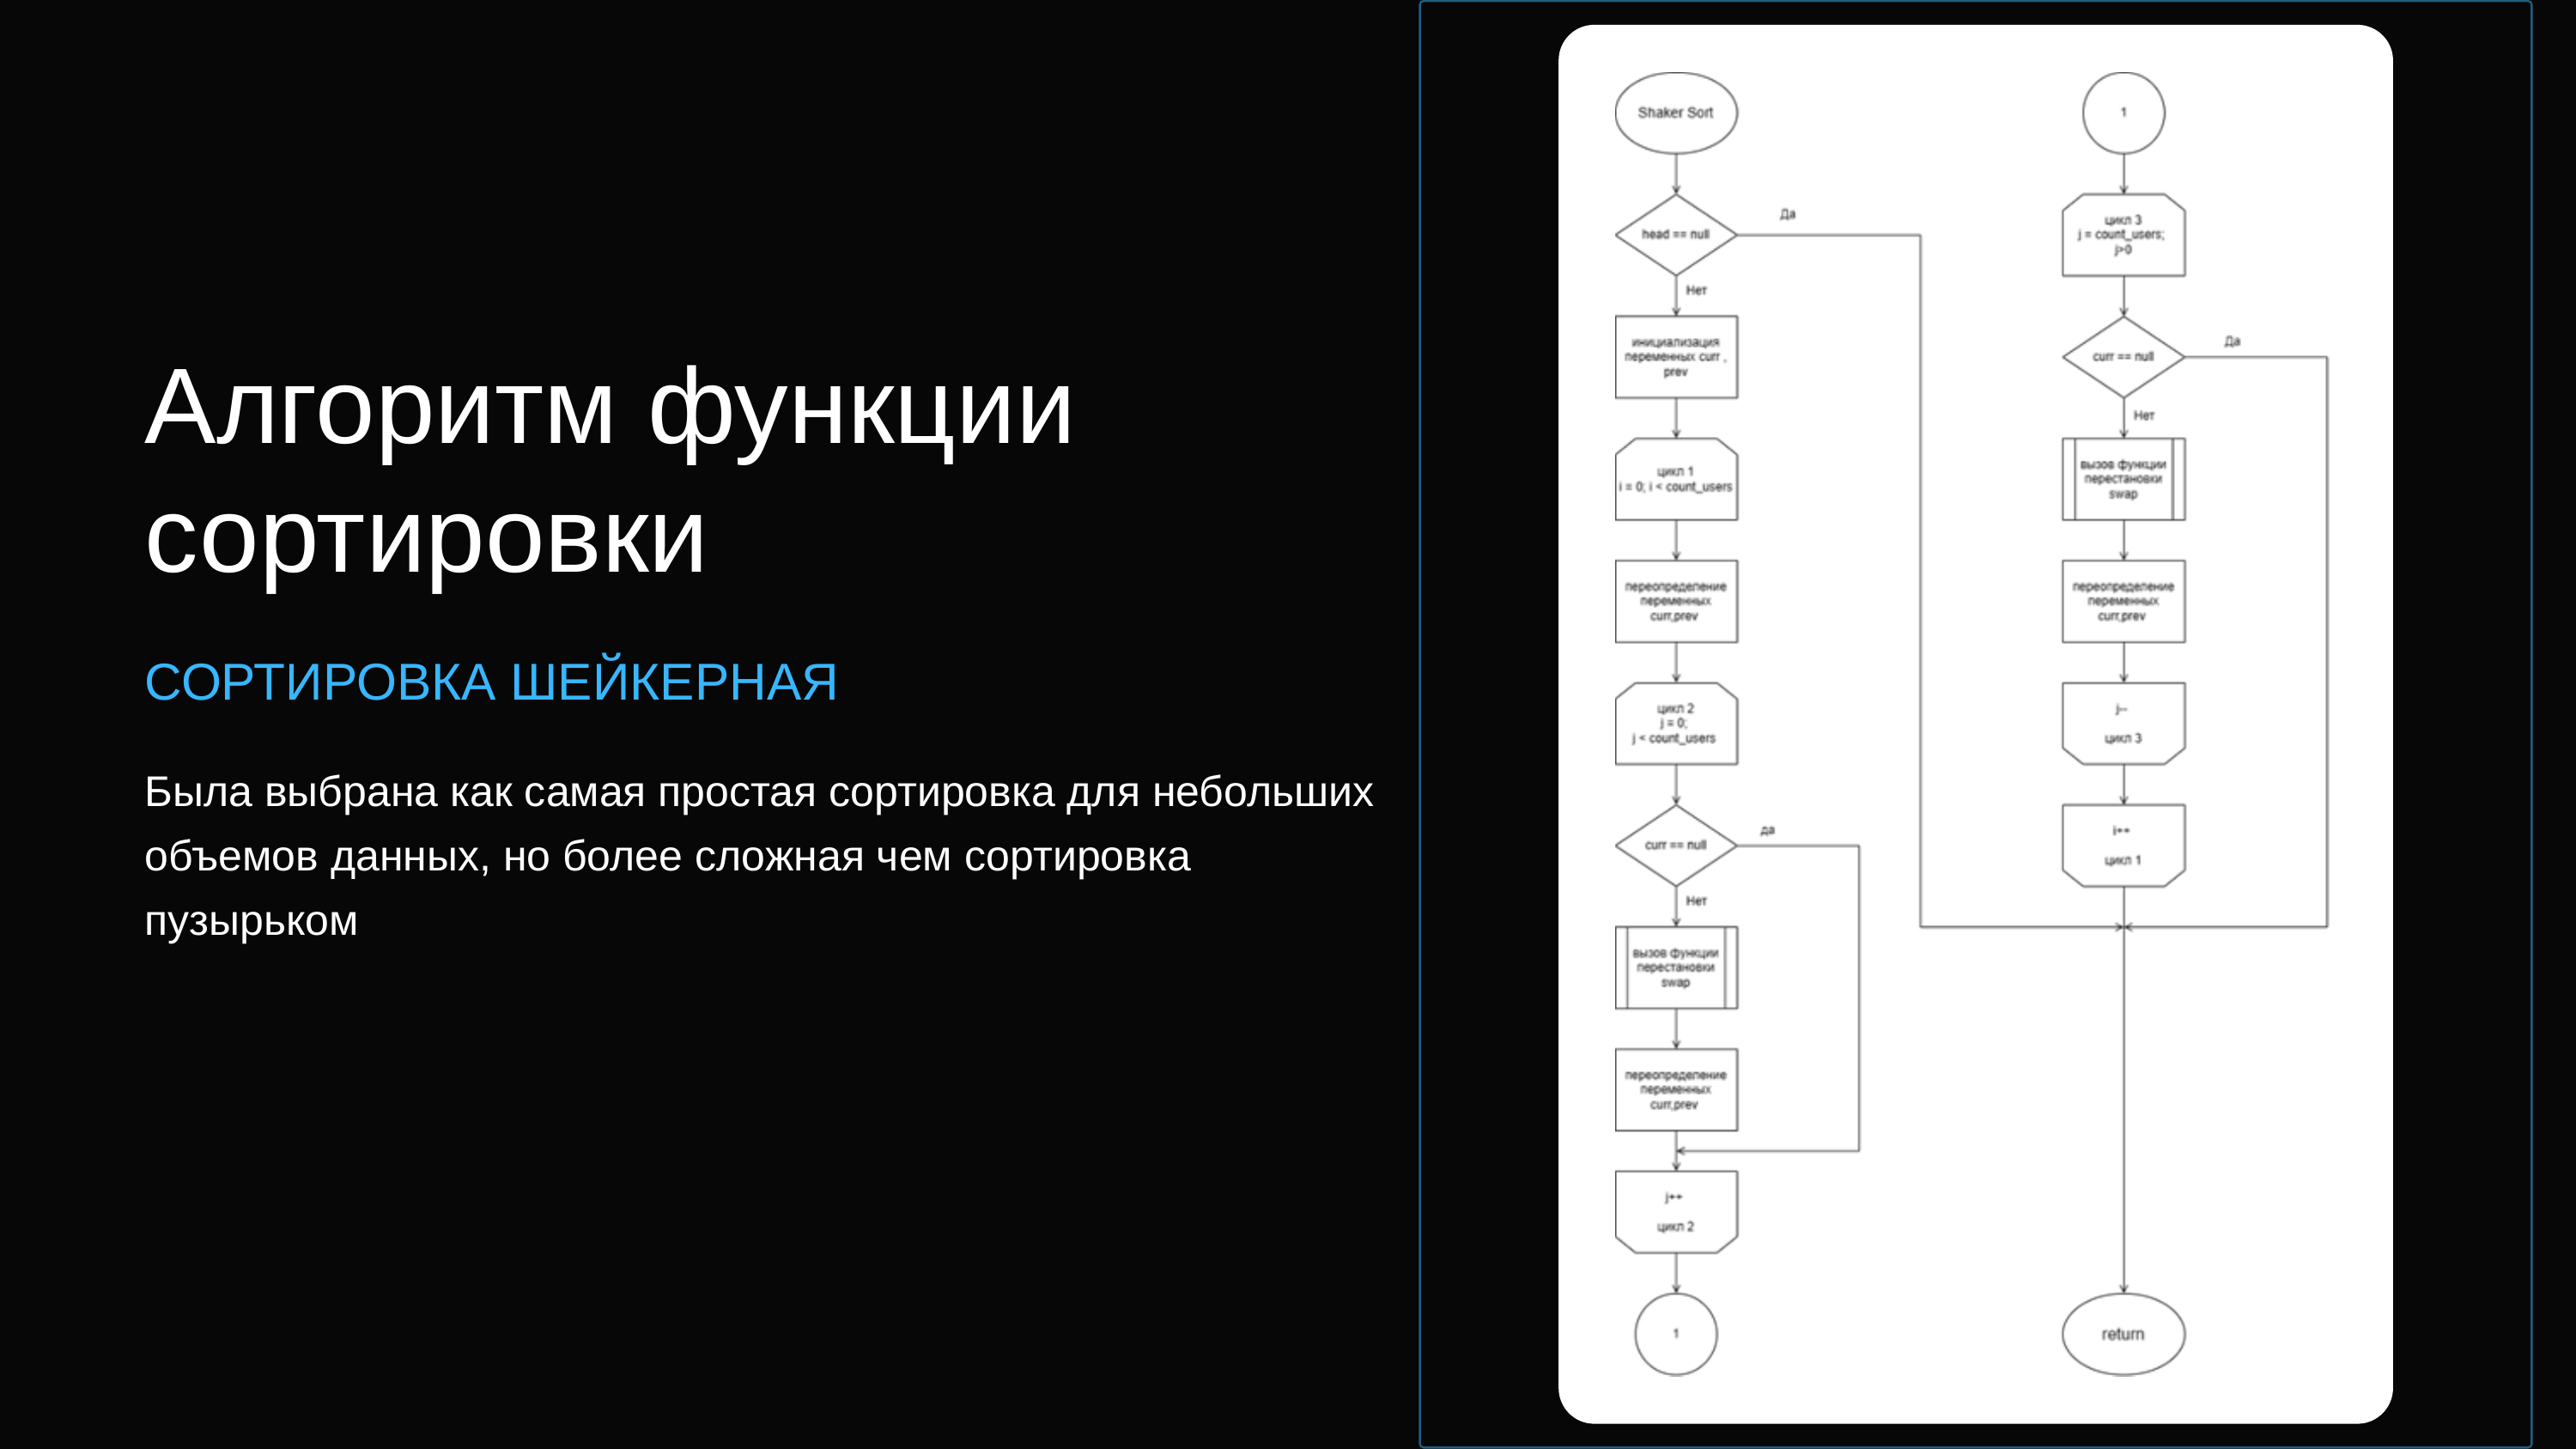

Алгоритм функции сортировки
СОРТИРОВКА ШЕЙКЕРНАЯ
Была выбрана как самая простая сортировка для небольших объемов данных, но более сложная чем сортировка пузырьком